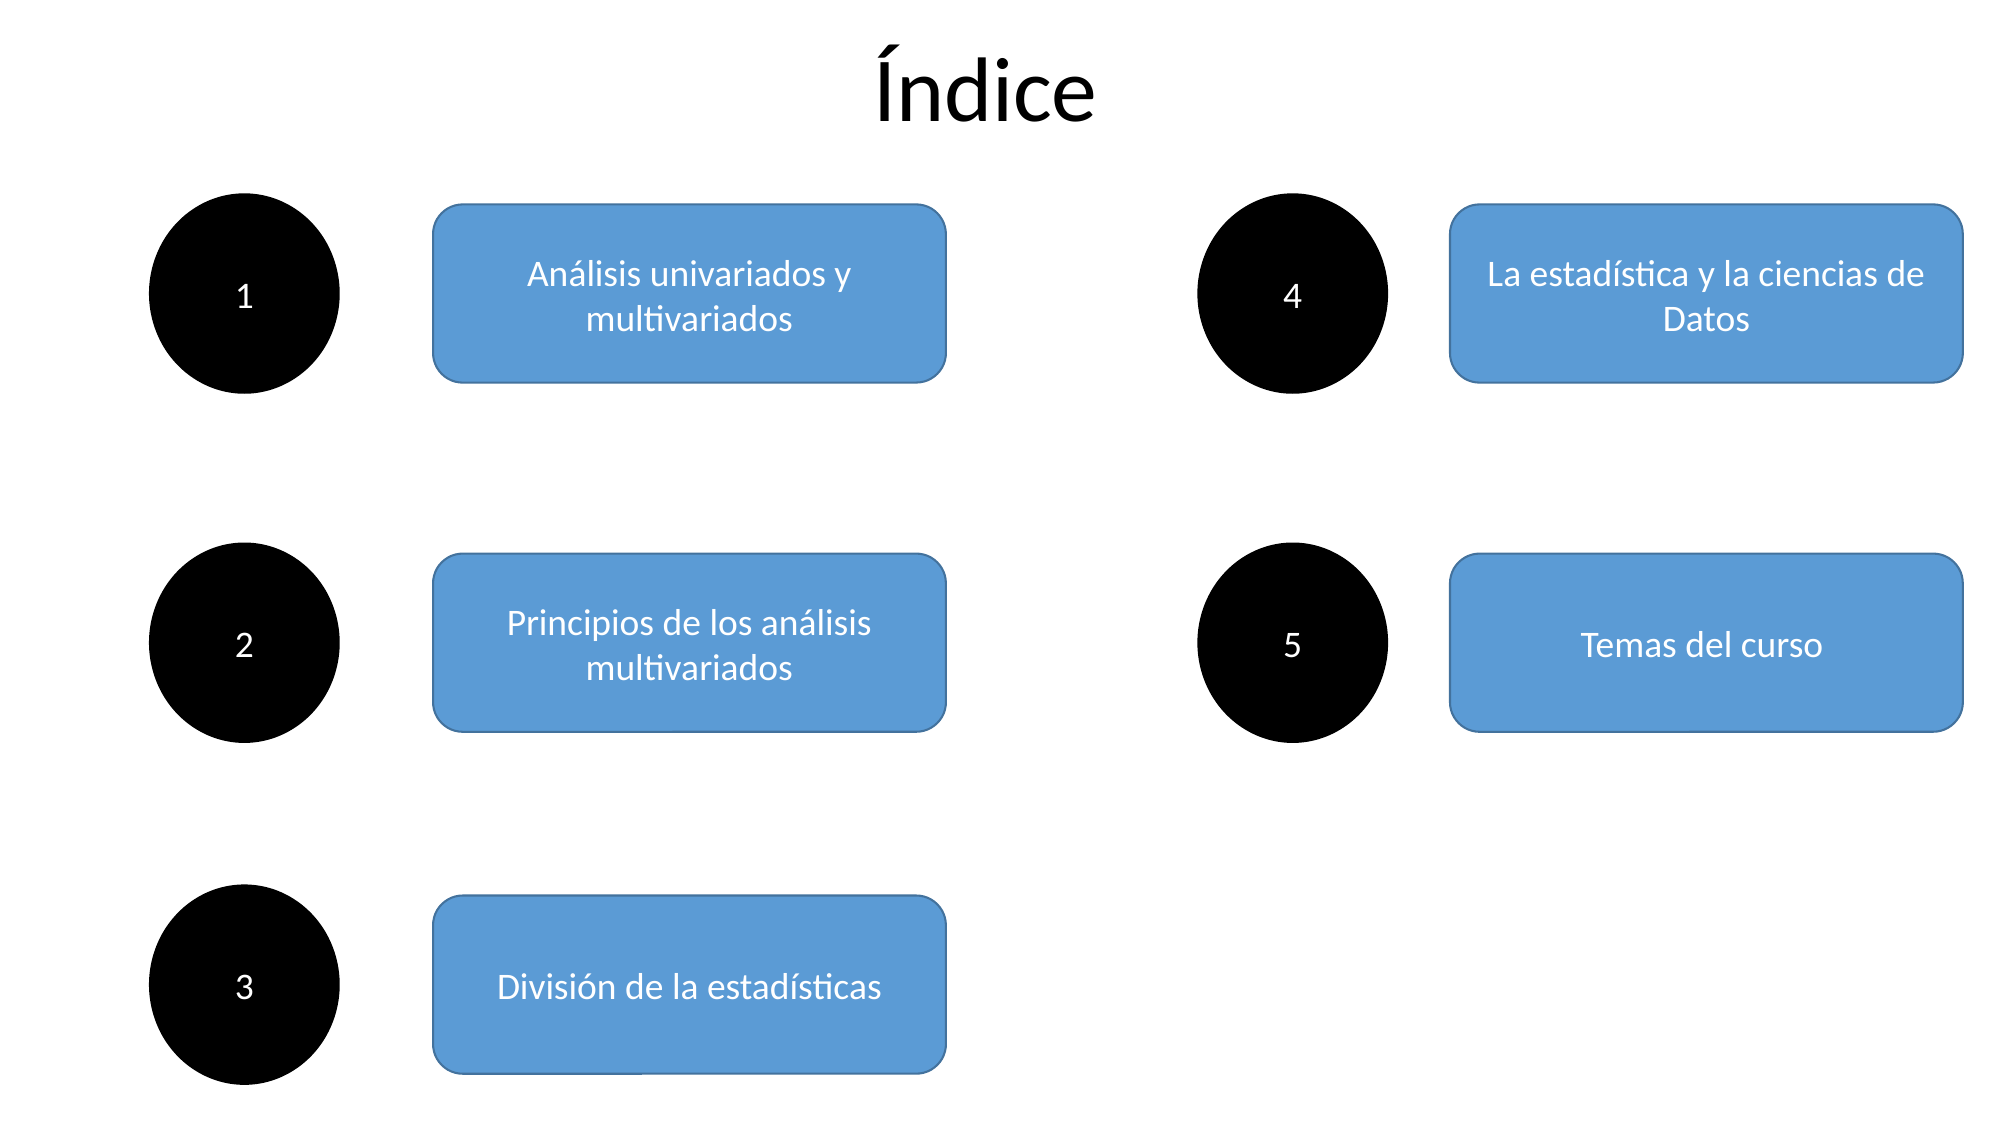

# Índice
1
4
Análisis univariados y multivariados
La estadística y la ciencias de Datos
2
5
Principios de los análisis multivariados
Temas del curso
3
División de la estadísticas